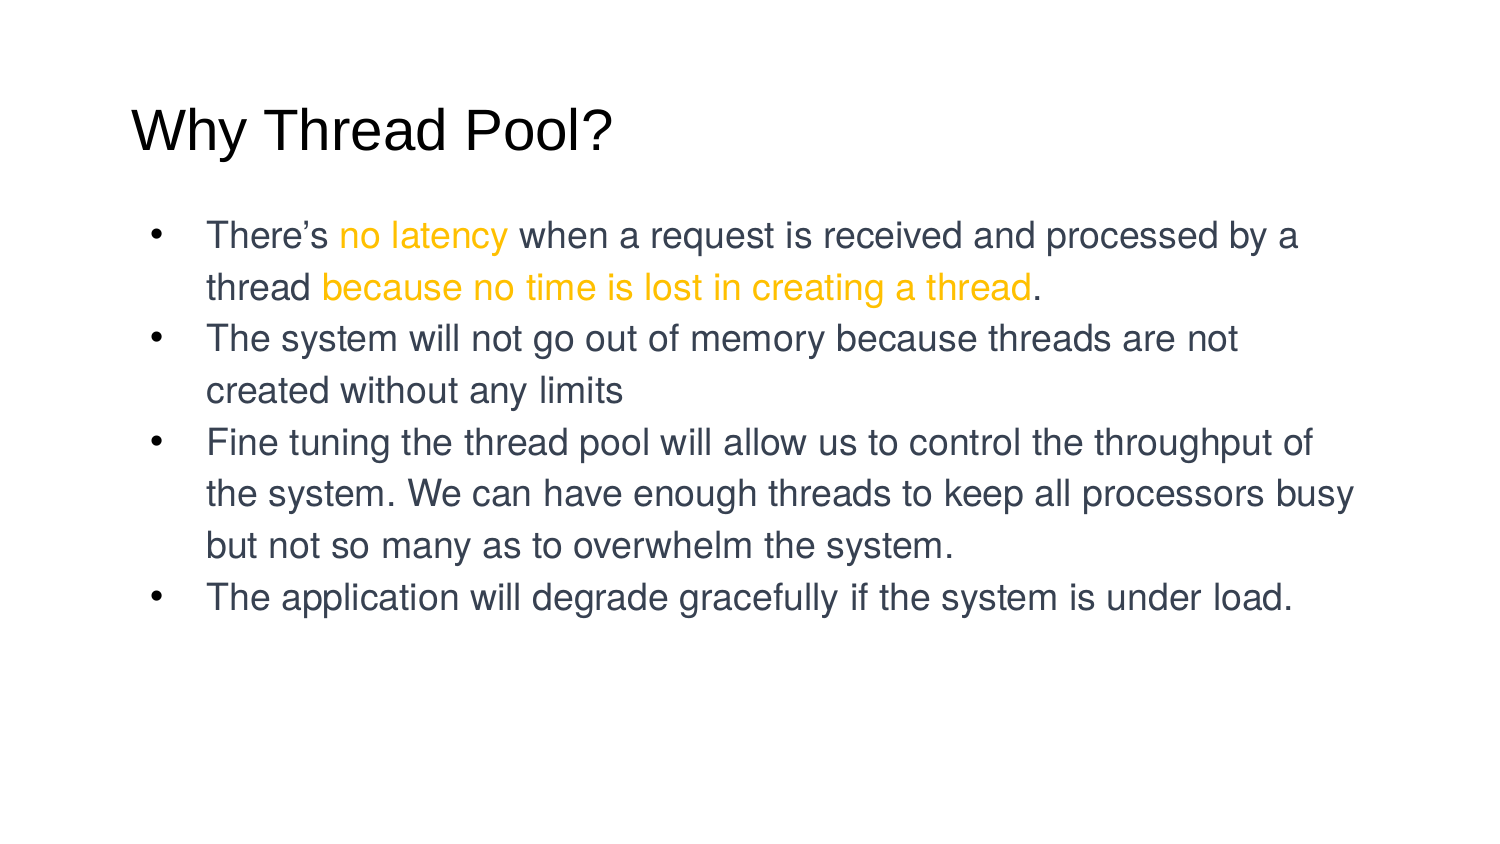

# Why Thread Pool?
There’s no latency when a request is received and processed by a thread because no time is lost in creating a thread.
The system will not go out of memory because threads are not created without any limits
Fine tuning the thread pool will allow us to control the throughput of the system. We can have enough threads to keep all processors busy but not so many as to overwhelm the system.
The application will degrade gracefully if the system is under load.